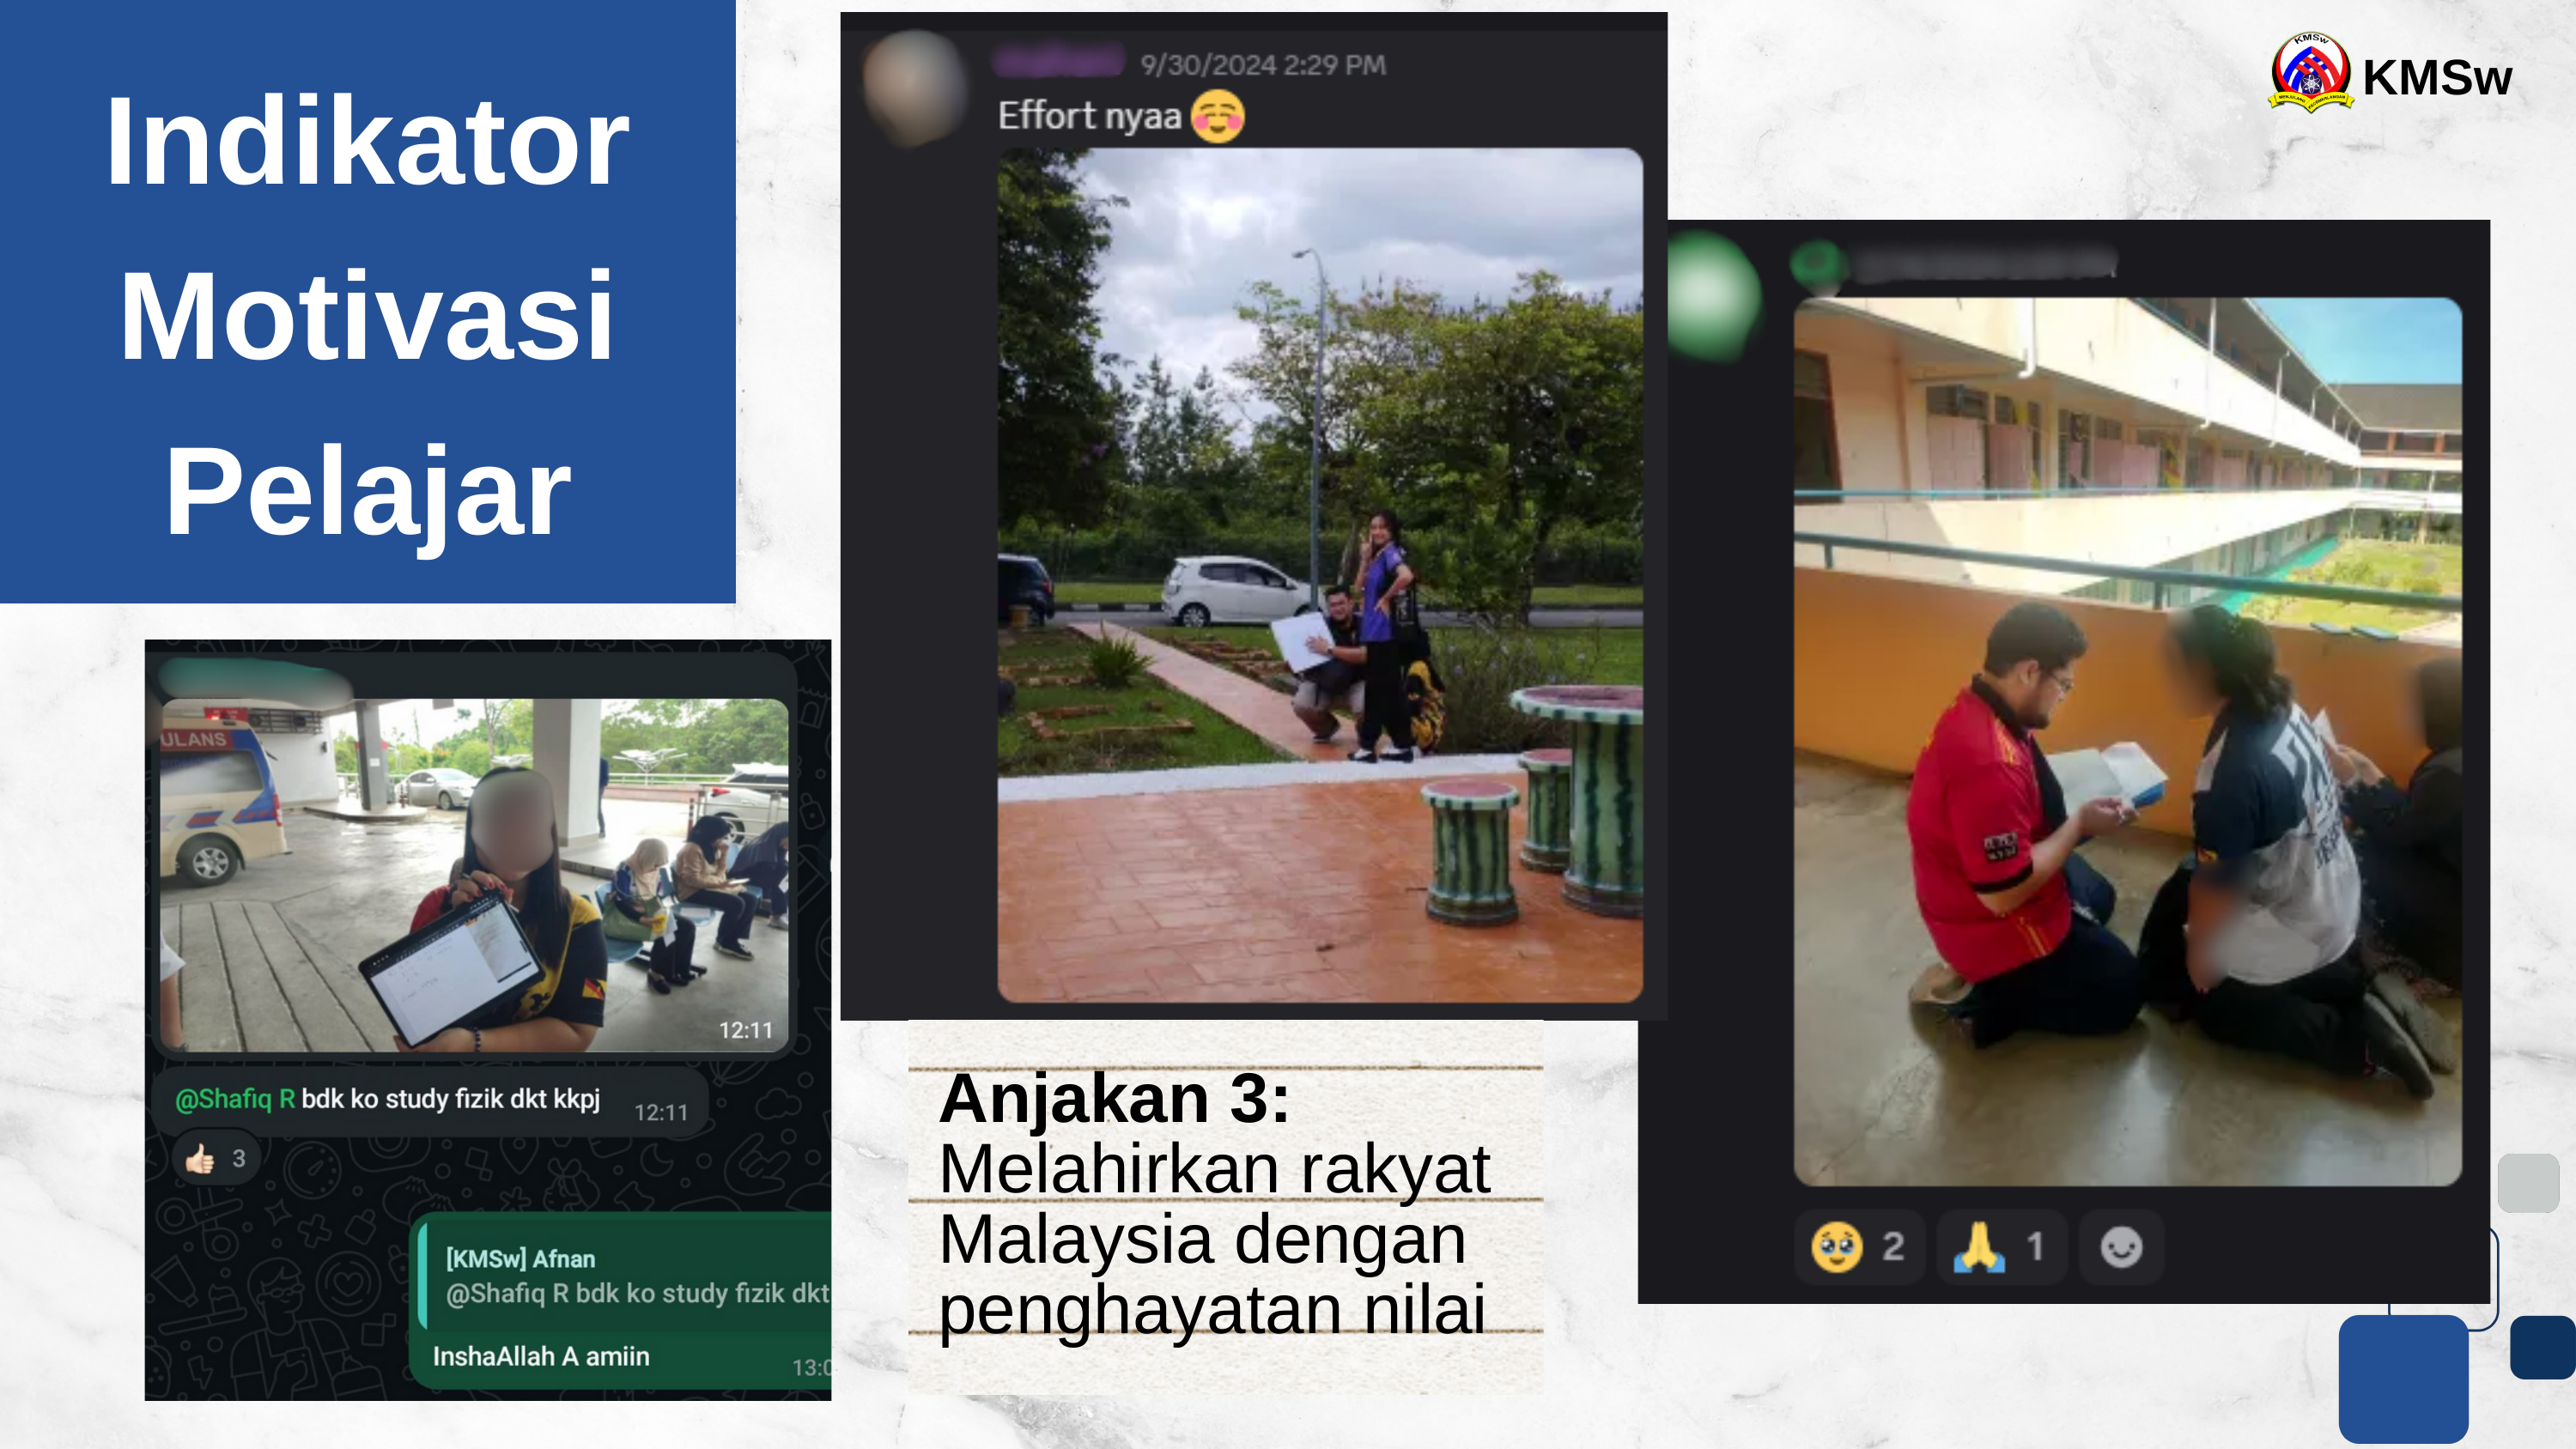

Indikator Motivasi Pelajar
KMSw

Anjakan 3:
Melahirkan rakyat Malaysia dengan penghayatan nilai